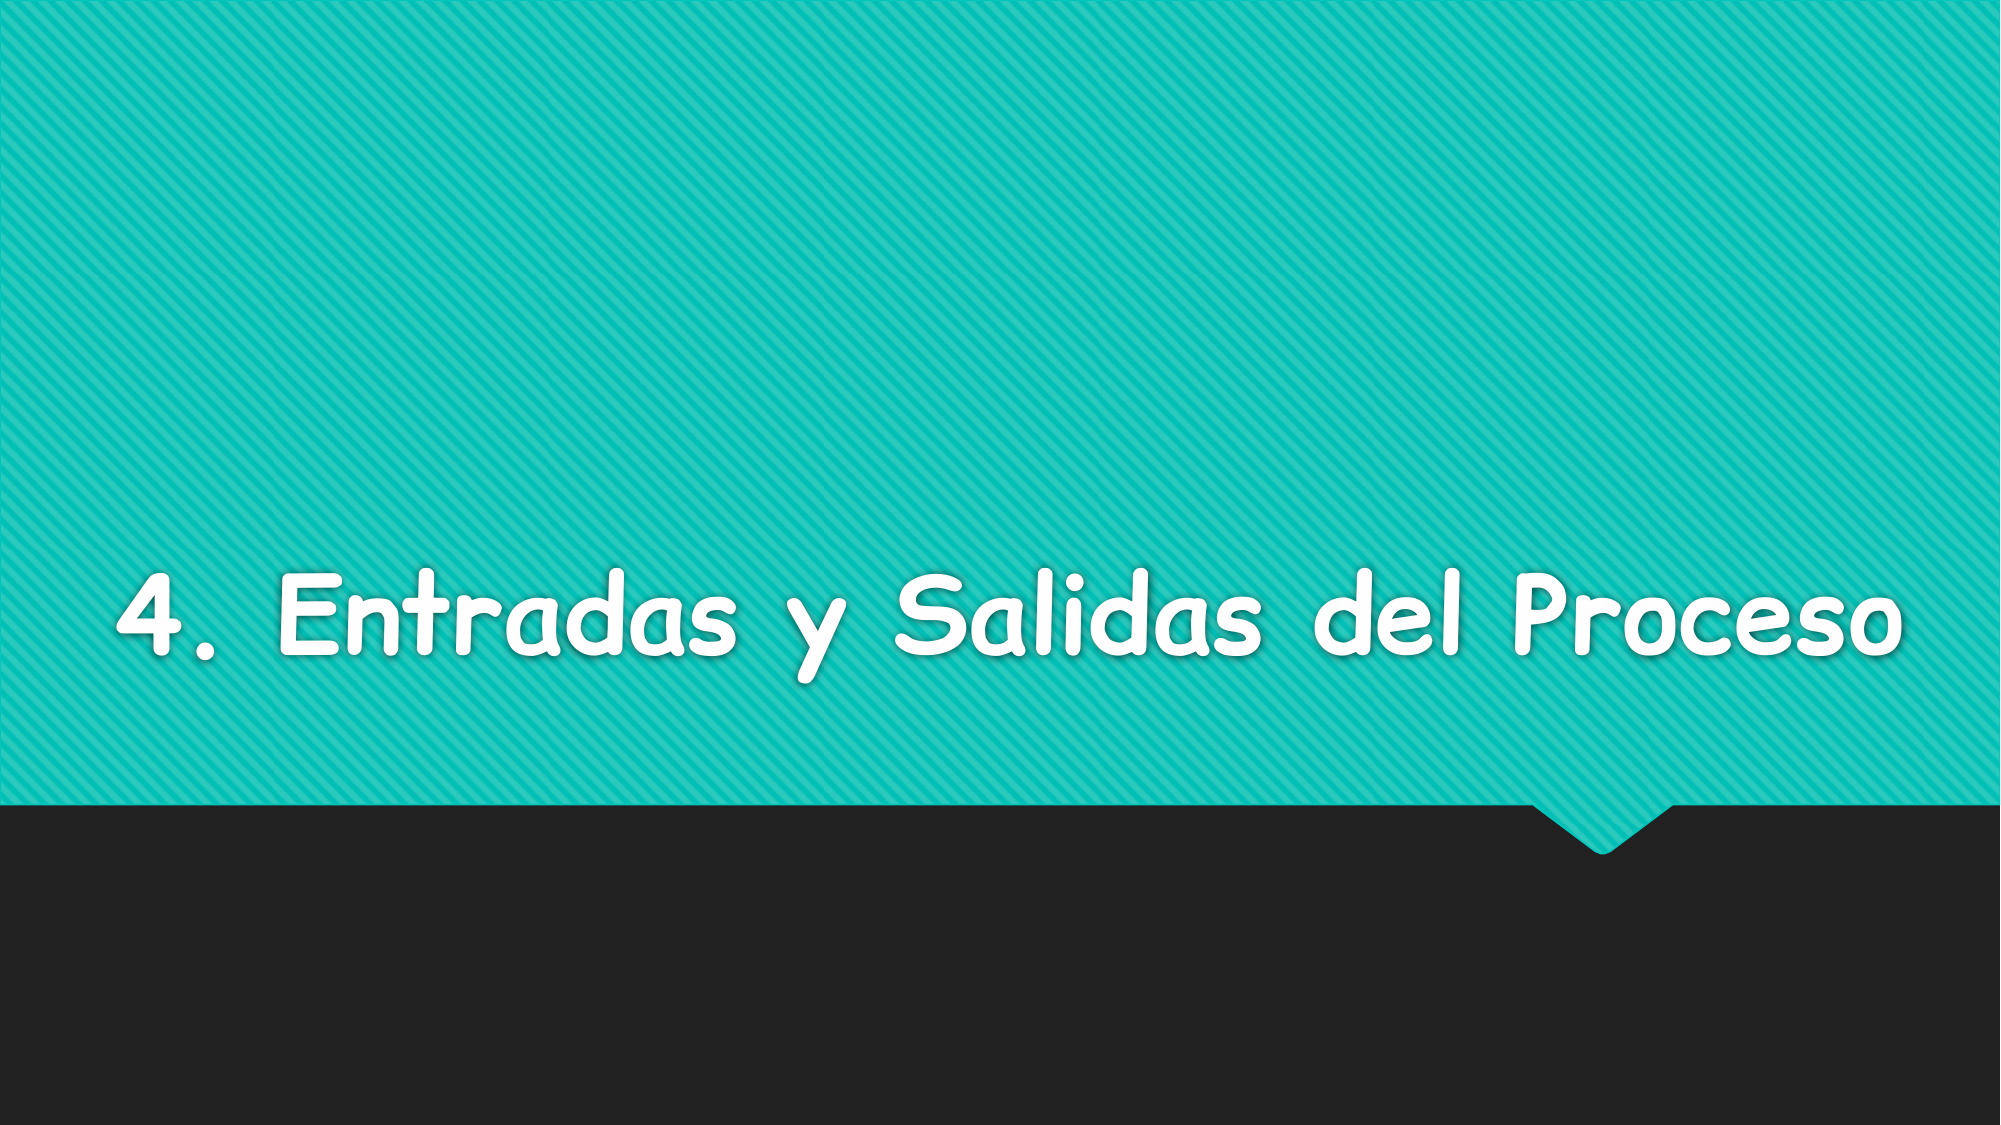

# 4. Entradas y Salidas del Proceso